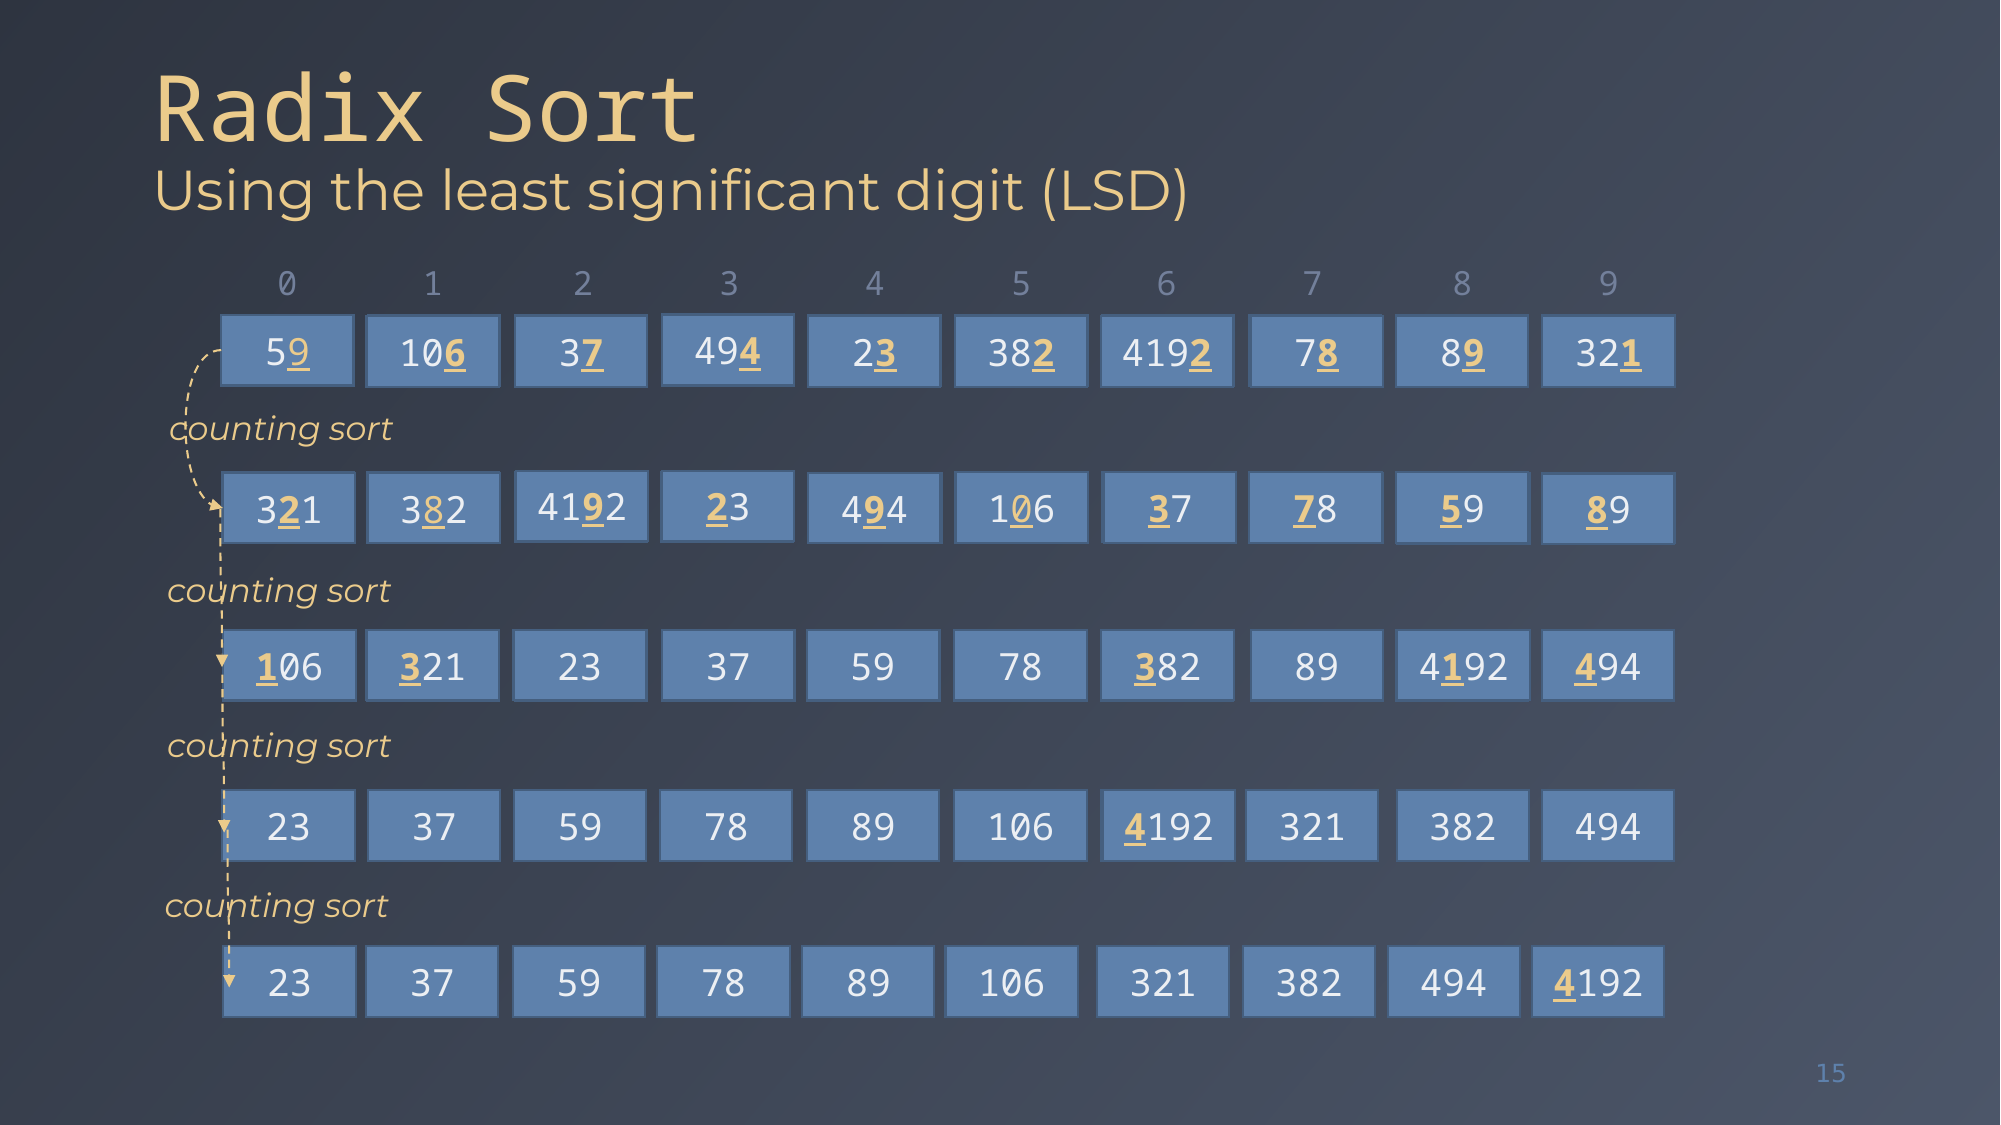

# Radix Sort Using the least significant digit (LSD)
0
1
2
3
4
5
6
7
8
9
494
59
59
106
37
494
23
382
4192
78
89
321
106
37
23
382
78
89
4192
321
counting sort
4192
23
4192
23
106
37
321
382
106
37
78
59
494
78
89
321
382
494
59
89
counting sort
106
321
23
37
59
78
382
89
4192
494
106
321
23
37
59
78
382
89
4192
494
counting sort
23
37
59
78
89
106
106
4192
4192
321
321
382
382
494
494
counting sort
23
37
59
78
89
106
321
382
494
4192
15